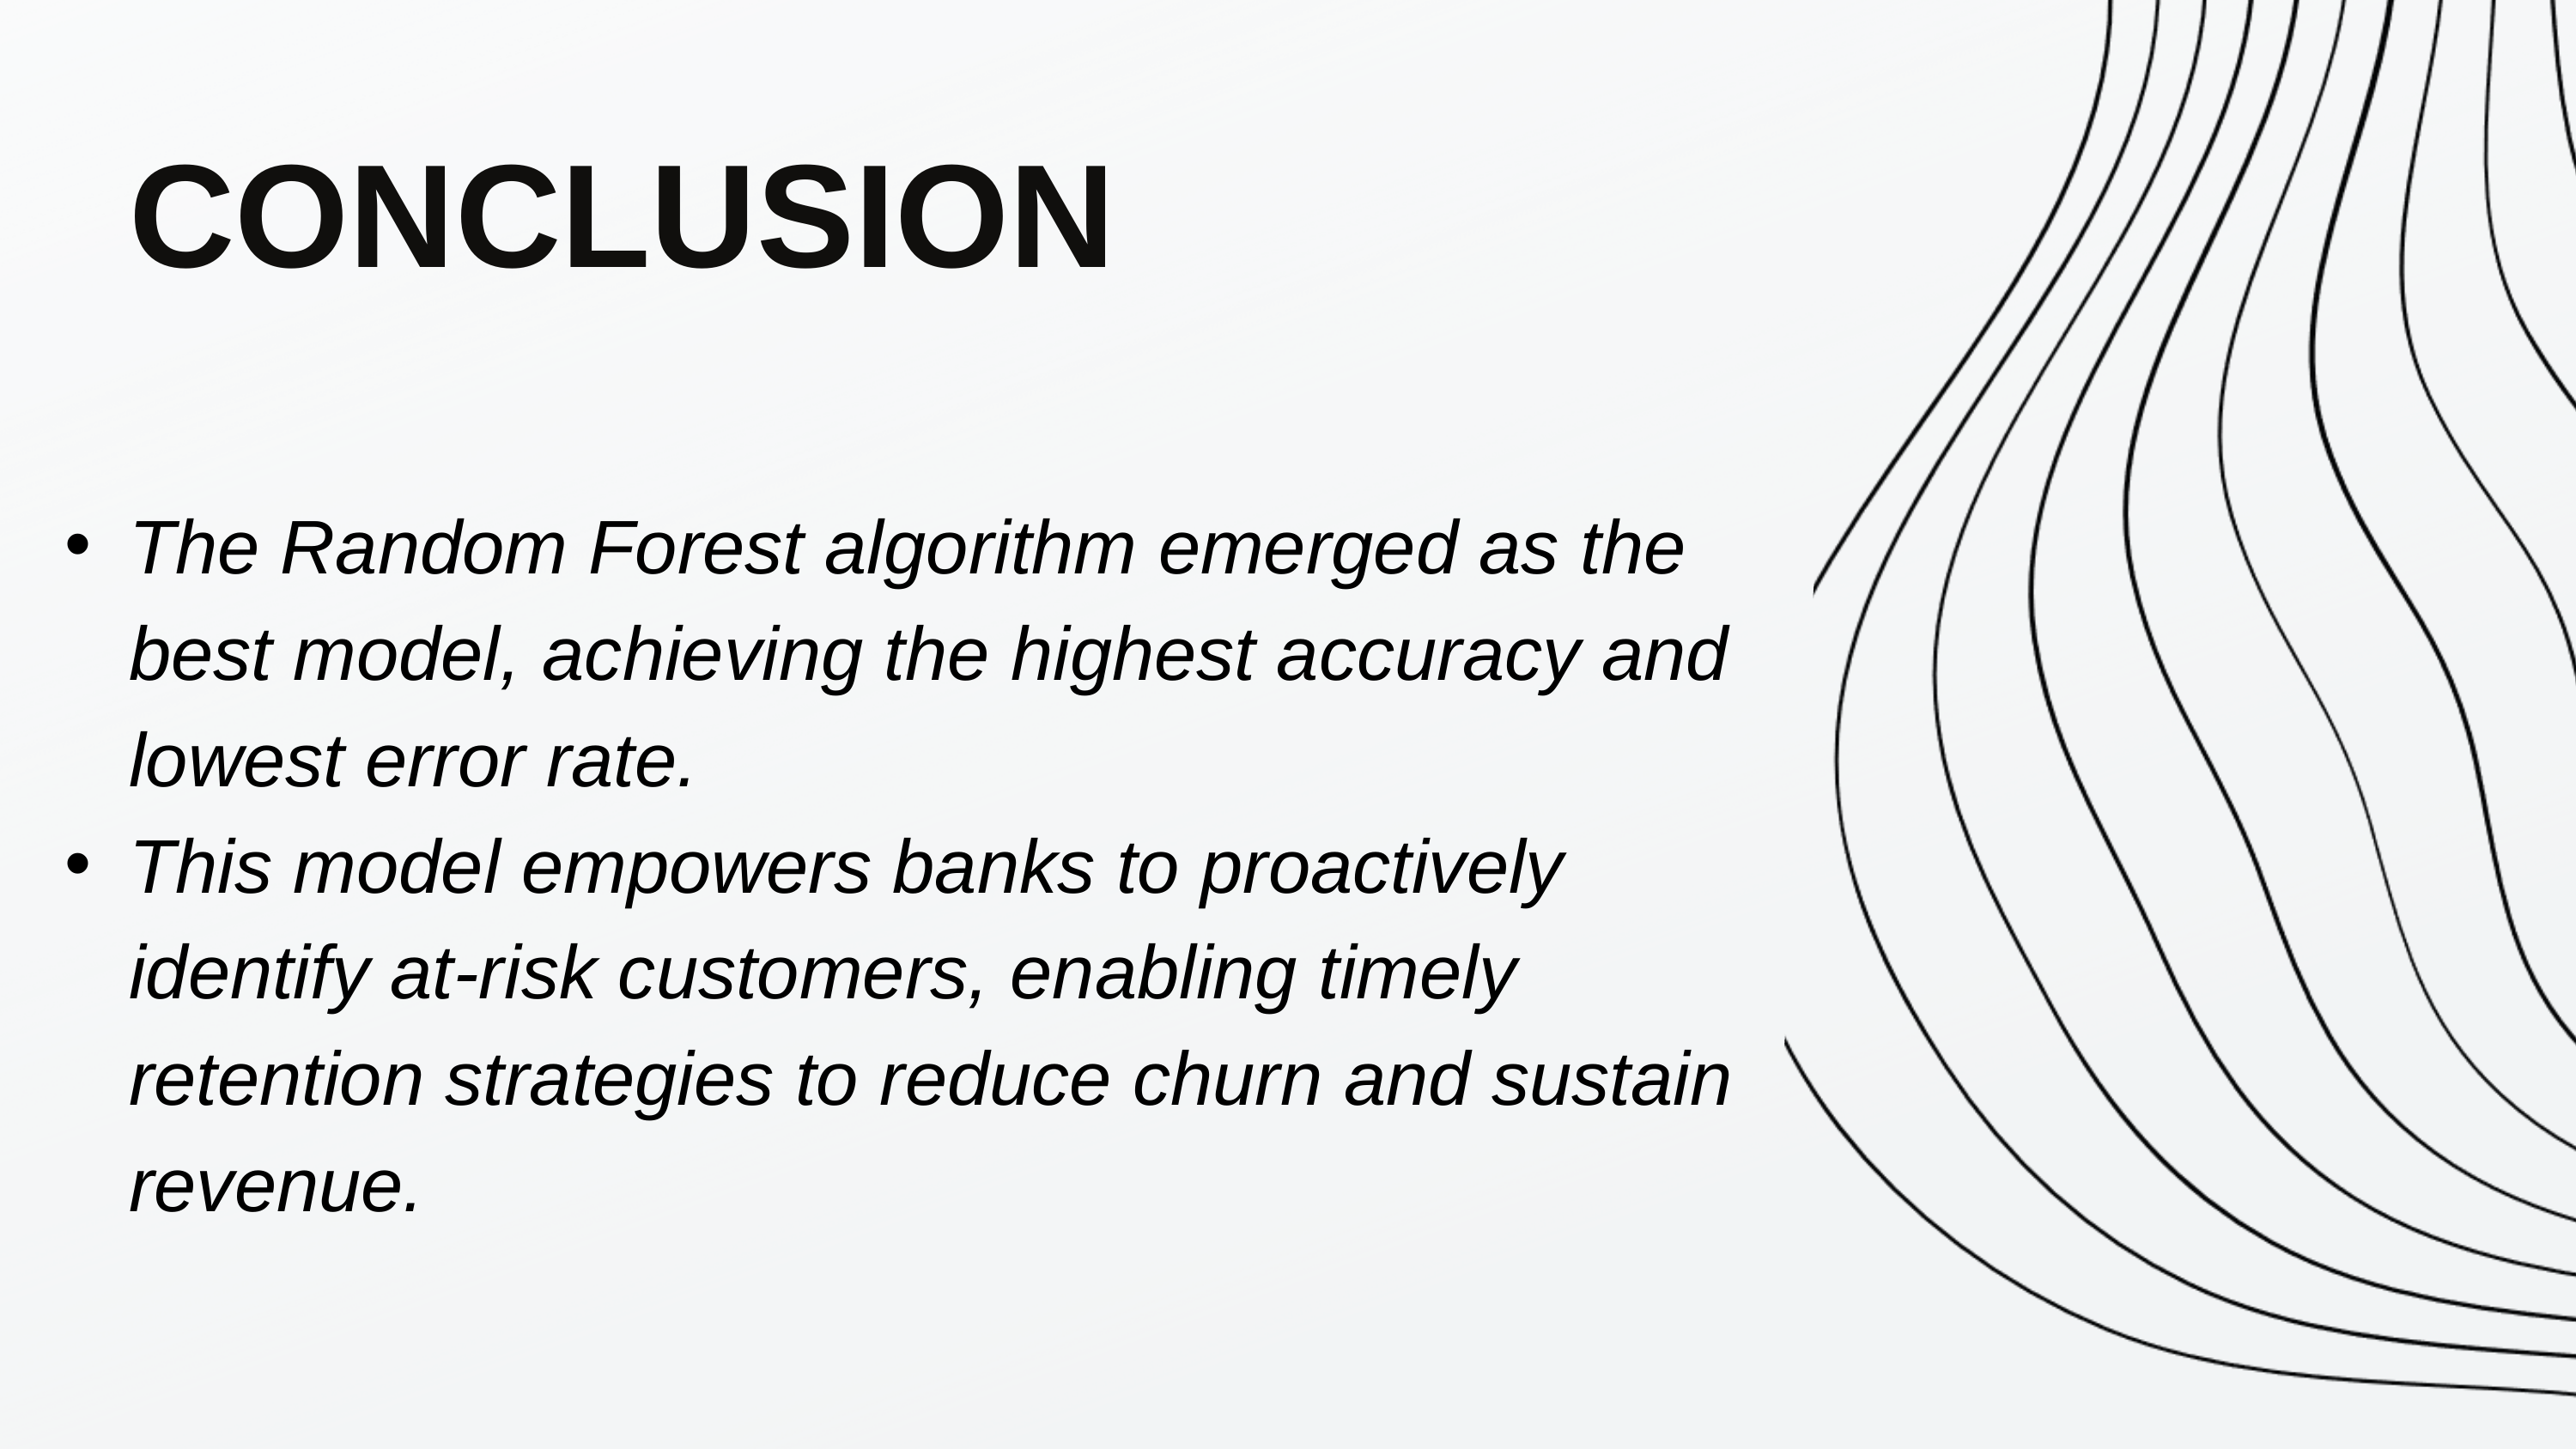

CONCLUSION

The Random Forest algorithm emerged as the best model, achieving the highest accuracy and lowest error rate.
This model empowers banks to proactively identify at-risk customers, enabling timely retention strategies to reduce churn and sustain revenue.